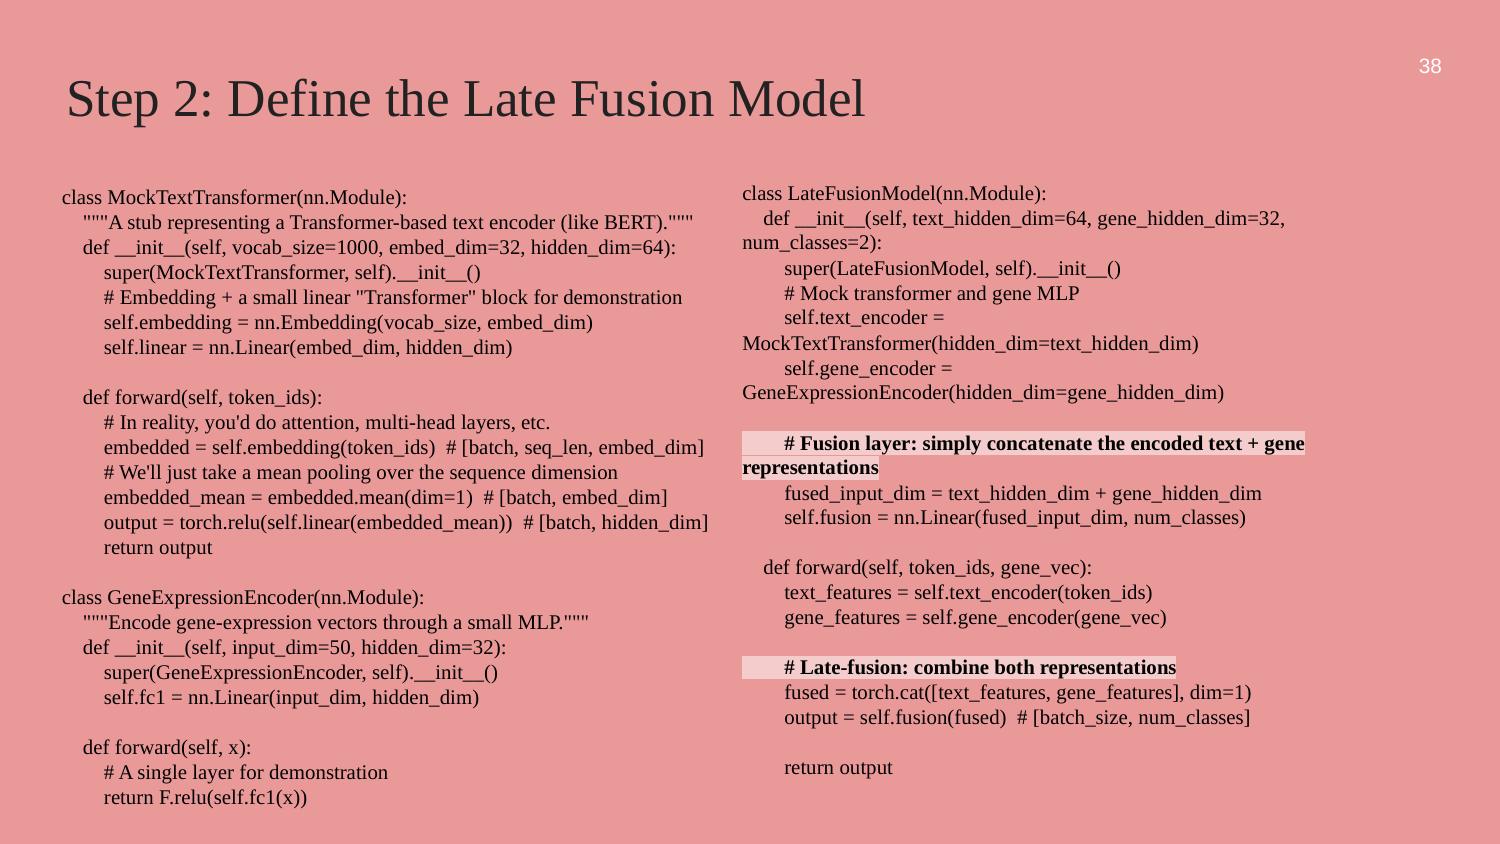

38
# Step 2: Define the Late Fusion Model

class LateFusionModel(nn.Module):
    def __init__(self, text_hidden_dim=64, gene_hidden_dim=32, num_classes=2):
        super(LateFusionModel, self).__init__()
        # Mock transformer and gene MLP
        self.text_encoder = MockTextTransformer(hidden_dim=text_hidden_dim)
        self.gene_encoder = GeneExpressionEncoder(hidden_dim=gene_hidden_dim)

        # Fusion layer: simply concatenate the encoded text + gene representations
        fused_input_dim = text_hidden_dim + gene_hidden_dim
        self.fusion = nn.Linear(fused_input_dim, num_classes)

    def forward(self, token_ids, gene_vec):
        text_features = self.text_encoder(token_ids)
        gene_features = self.gene_encoder(gene_vec)

        # Late-fusion: combine both representations
        fused = torch.cat([text_features, gene_features], dim=1)
        output = self.fusion(fused)  # [batch_size, num_classes]

        return output
class MockTextTransformer(nn.Module):
    """A stub representing a Transformer-based text encoder (like BERT)."""
    def __init__(self, vocab_size=1000, embed_dim=32, hidden_dim=64):
        super(MockTextTransformer, self).__init__()
        # Embedding + a small linear "Transformer" block for demonstration
        self.embedding = nn.Embedding(vocab_size, embed_dim)
        self.linear = nn.Linear(embed_dim, hidden_dim)

    def forward(self, token_ids):
        # In reality, you'd do attention, multi-head layers, etc.
        embedded = self.embedding(token_ids)  # [batch, seq_len, embed_dim]
        # We'll just take a mean pooling over the sequence dimension
        embedded_mean = embedded.mean(dim=1)  # [batch, embed_dim]
        output = torch.relu(self.linear(embedded_mean))  # [batch, hidden_dim]
        return output

class GeneExpressionEncoder(nn.Module):
    """Encode gene-expression vectors through a small MLP."""
    def __init__(self, input_dim=50, hidden_dim=32):
        super(GeneExpressionEncoder, self).__init__()
        self.fc1 = nn.Linear(input_dim, hidden_dim)

    def forward(self, x):
        # A single layer for demonstration
        return F.relu(self.fc1(x))